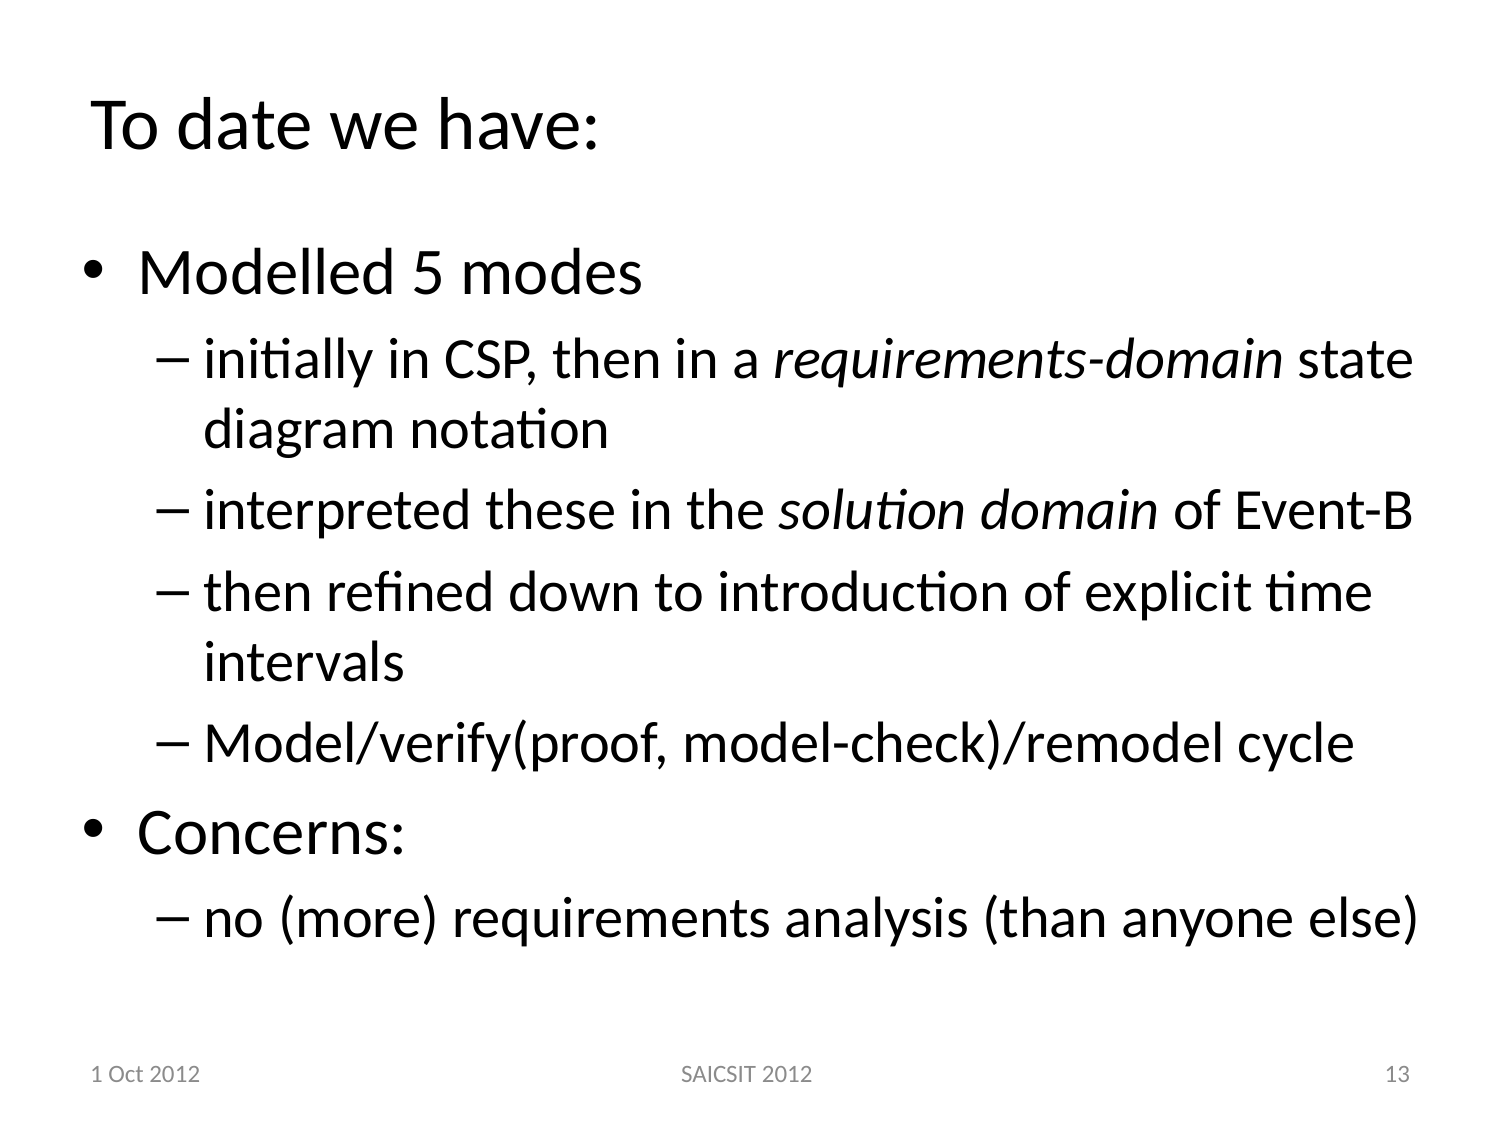

# To date we have:
Modelled 5 modes
initially in CSP, then in a requirements-domain state diagram notation
interpreted these in the solution domain of Event-B
then refined down to introduction of explicit time intervals
Model/verify(proof, model-check)/remodel cycle
Concerns:
no (more) requirements analysis (than anyone else)
1 Oct 2012
SAICSIT 2012
13